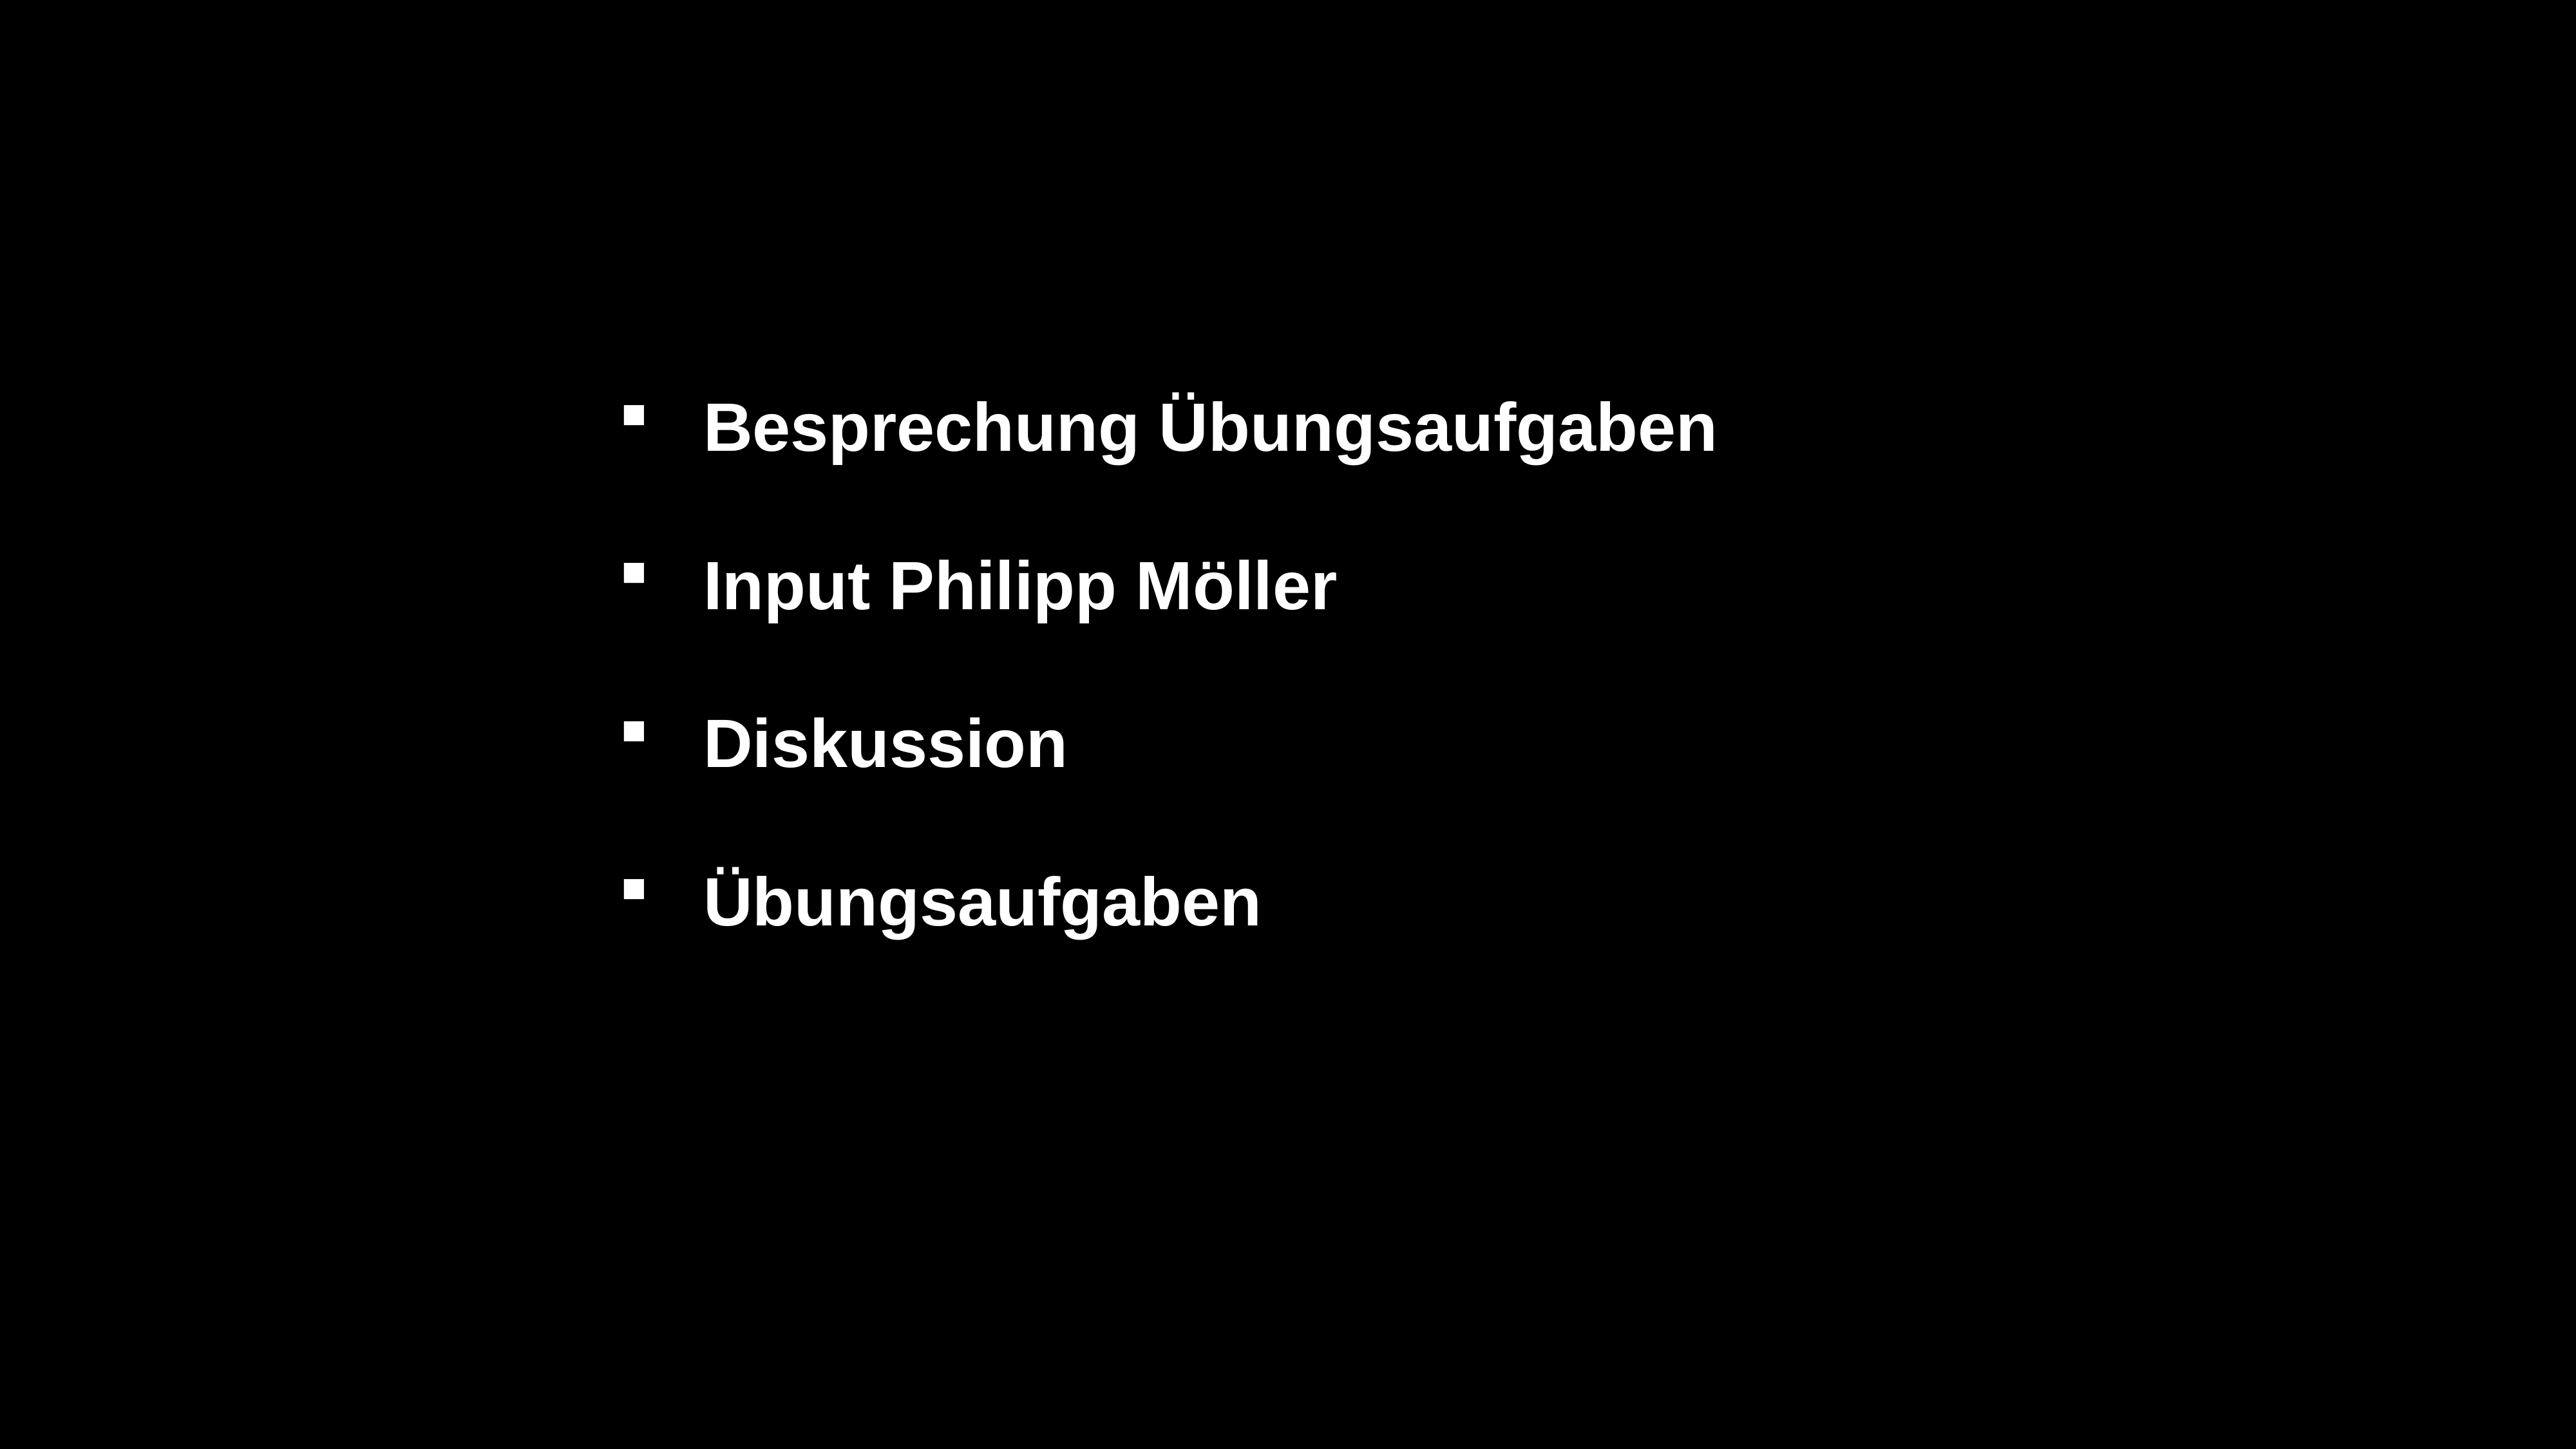

Besprechung Übungsaufgaben
Input Philipp Möller
Diskussion
Übungsaufgaben